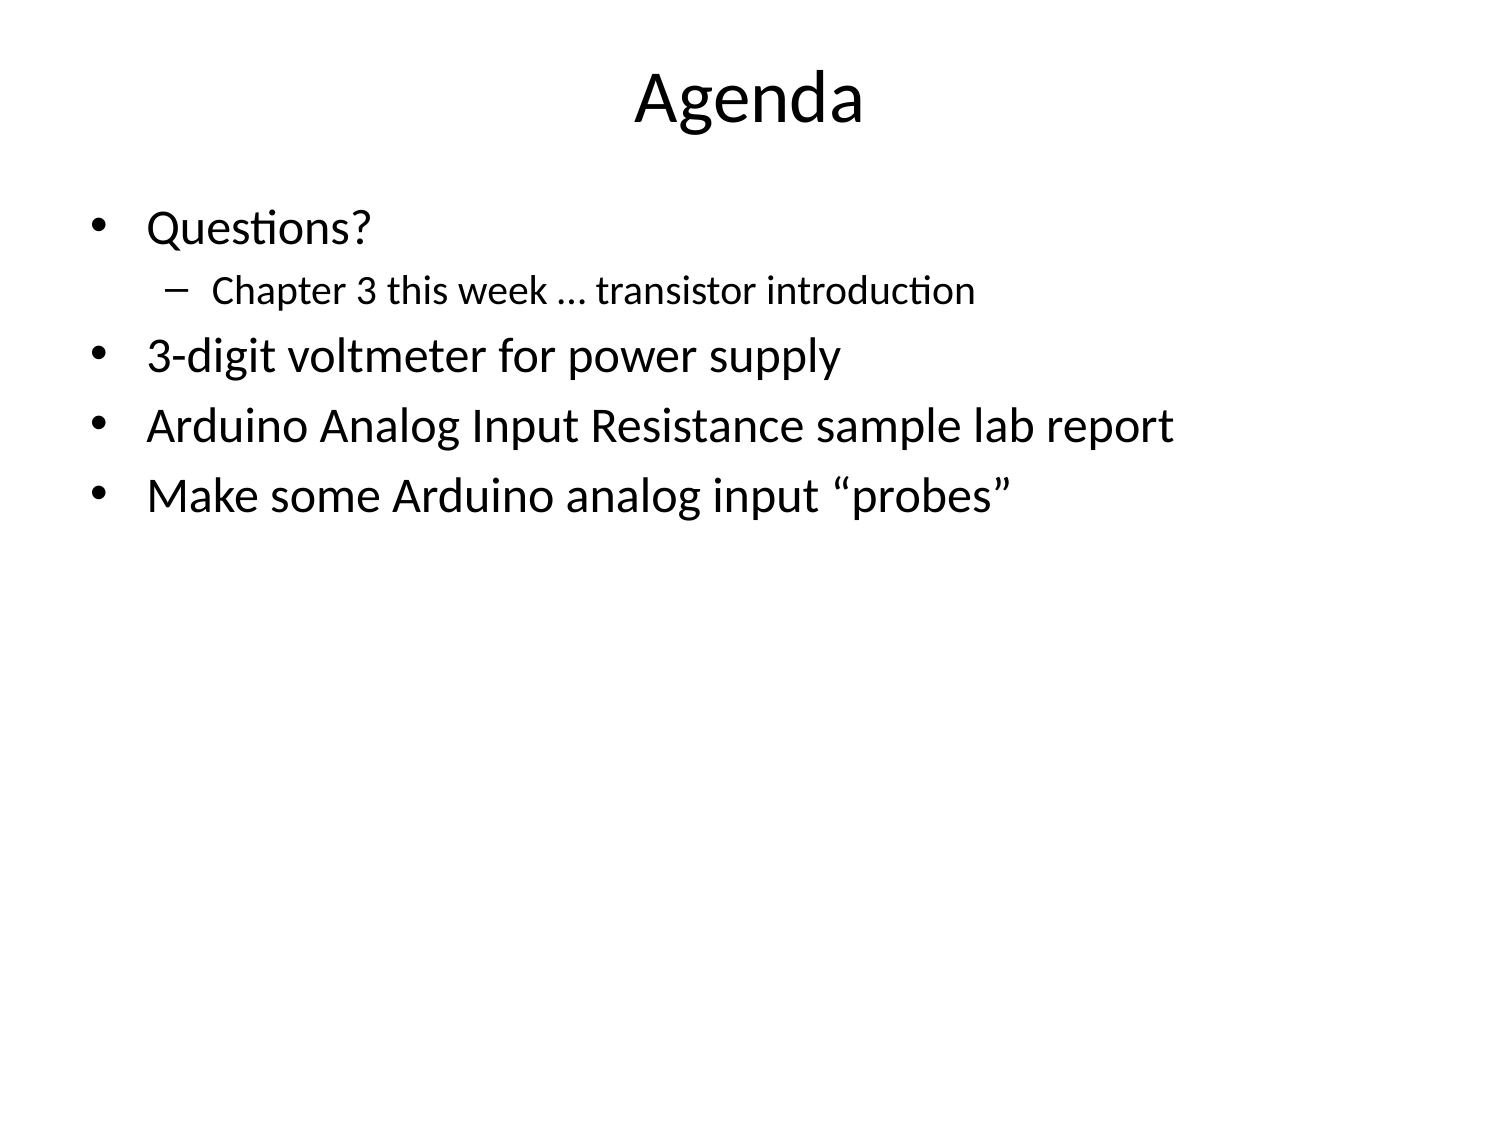

# Agenda
Questions?
Chapter 3 this week … transistor introduction
3-digit voltmeter for power supply
Arduino Analog Input Resistance sample lab report
Make some Arduino analog input “probes”